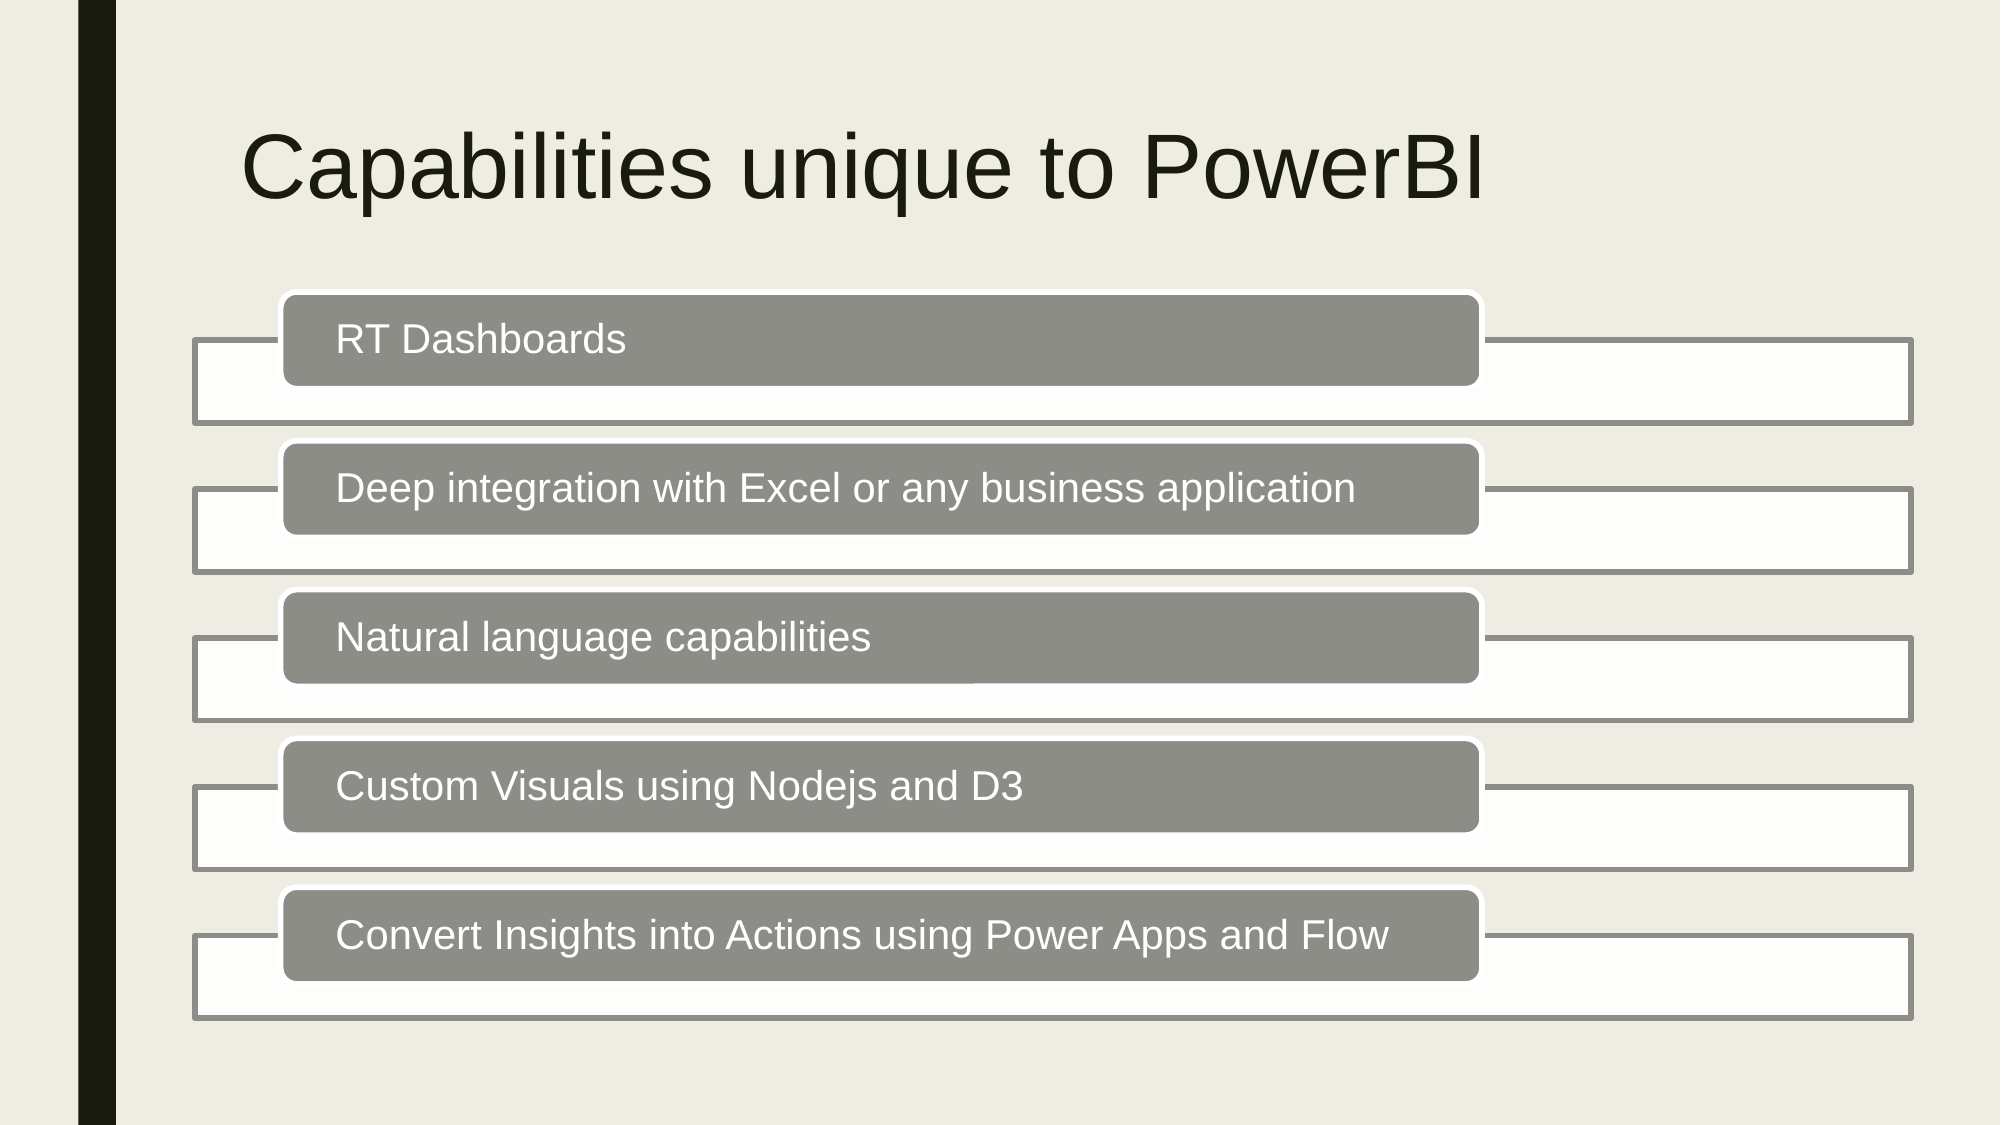

# Capabilities unique to PowerBI
RT Dashboards
Deep integration with Excel or any business application
Natural language capabilities
Custom Visuals using Nodejs and D3
Convert Insights into Actions using Power Apps and Flow